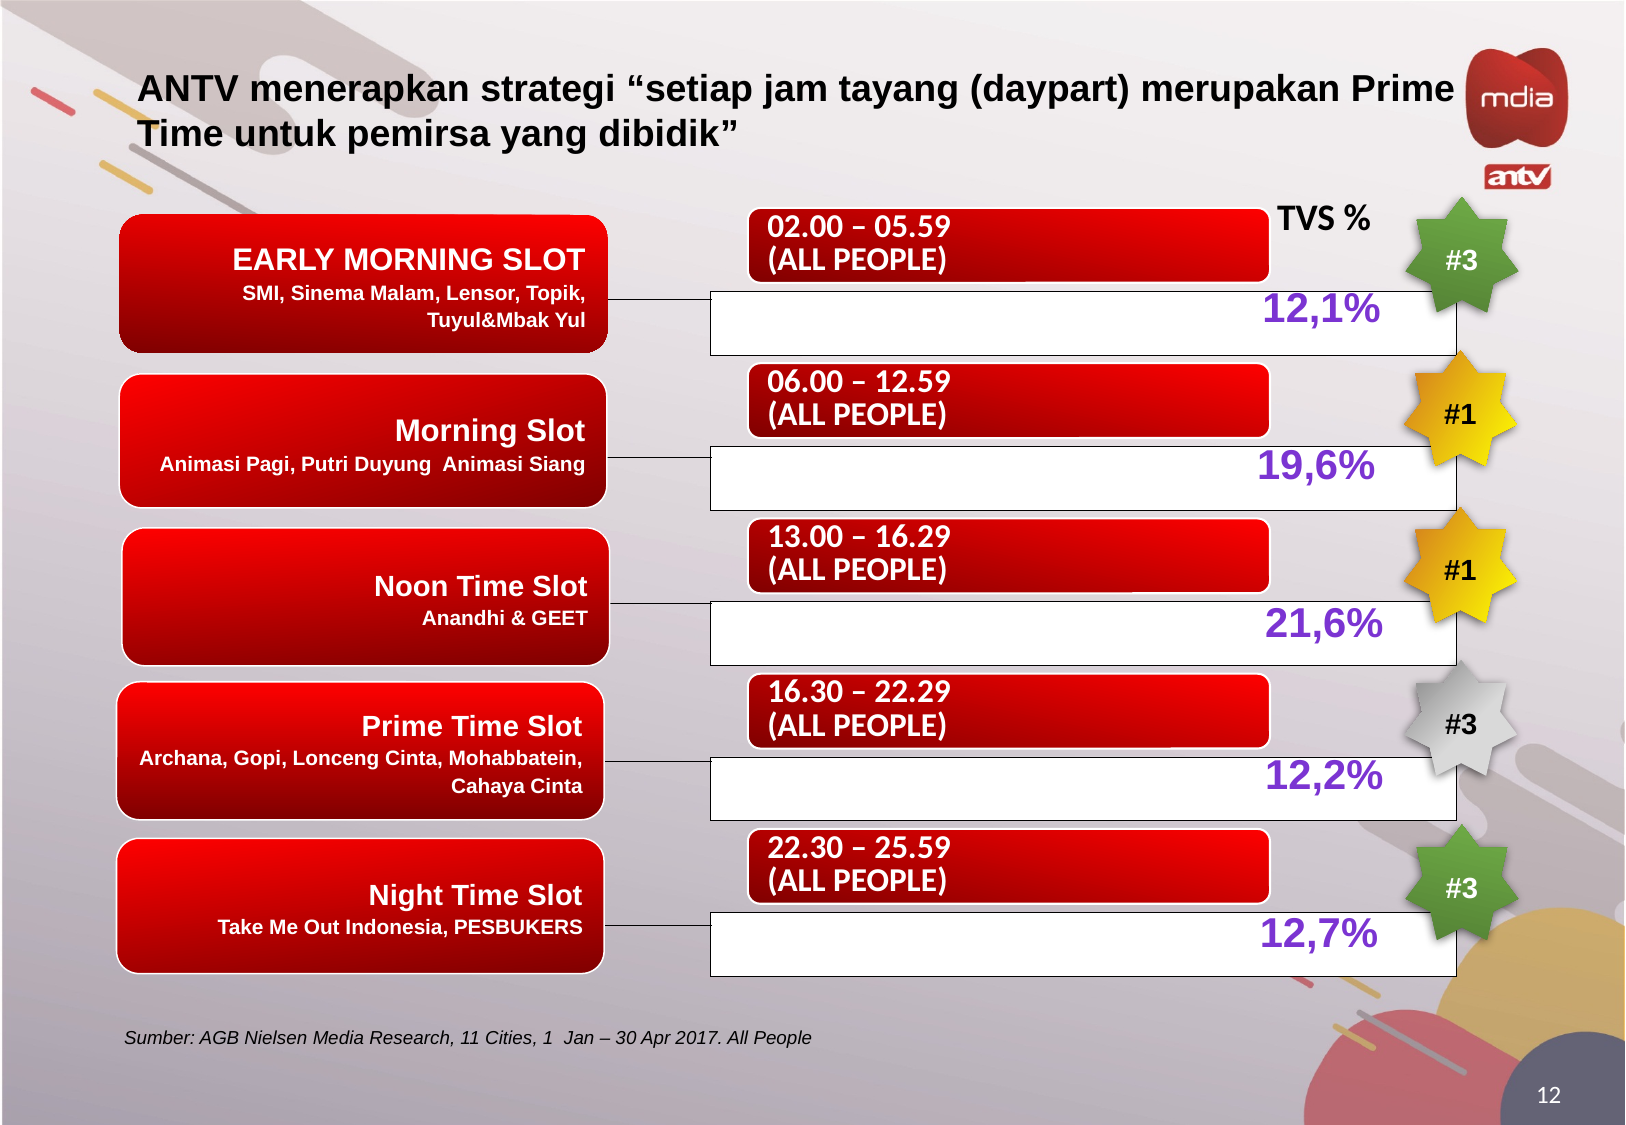

ANTV menerapkan strategi “setiap jam tayang (daypart) merupakan Prime Time untuk pemirsa yang dibidik”
TVS %
#3
02.00 – 05.59
(ALL PEOPLE)
06.00 – 12.59
(ALL PEOPLE)
13.00 – 16.29
(ALL PEOPLE)
16.30 – 22.29
(ALL PEOPLE)
22.30 – 25.59
(ALL PEOPLE)
EARLY MORNING SLOT
SMI, Sinema Malam, Lensor, Topik, Tuyul&Mbak Yul
12,1%
#1
Morning Slot
Animasi Pagi, Putri Duyung  Animasi Siang
19,6%
#1
Noon Time Slot
Anandhi & GEET
21,6%
#3
Prime Time Slot
Archana, Gopi, Lonceng Cinta, Mohabbatein, Cahaya Cinta
12,2%
#3
Night Time Slot
Take Me Out Indonesia, PESBUKERS
12,7%
Sumber: AGB Nielsen Media Research, 11 Cities, 1  Jan – 30 Apr 2017. All People
12